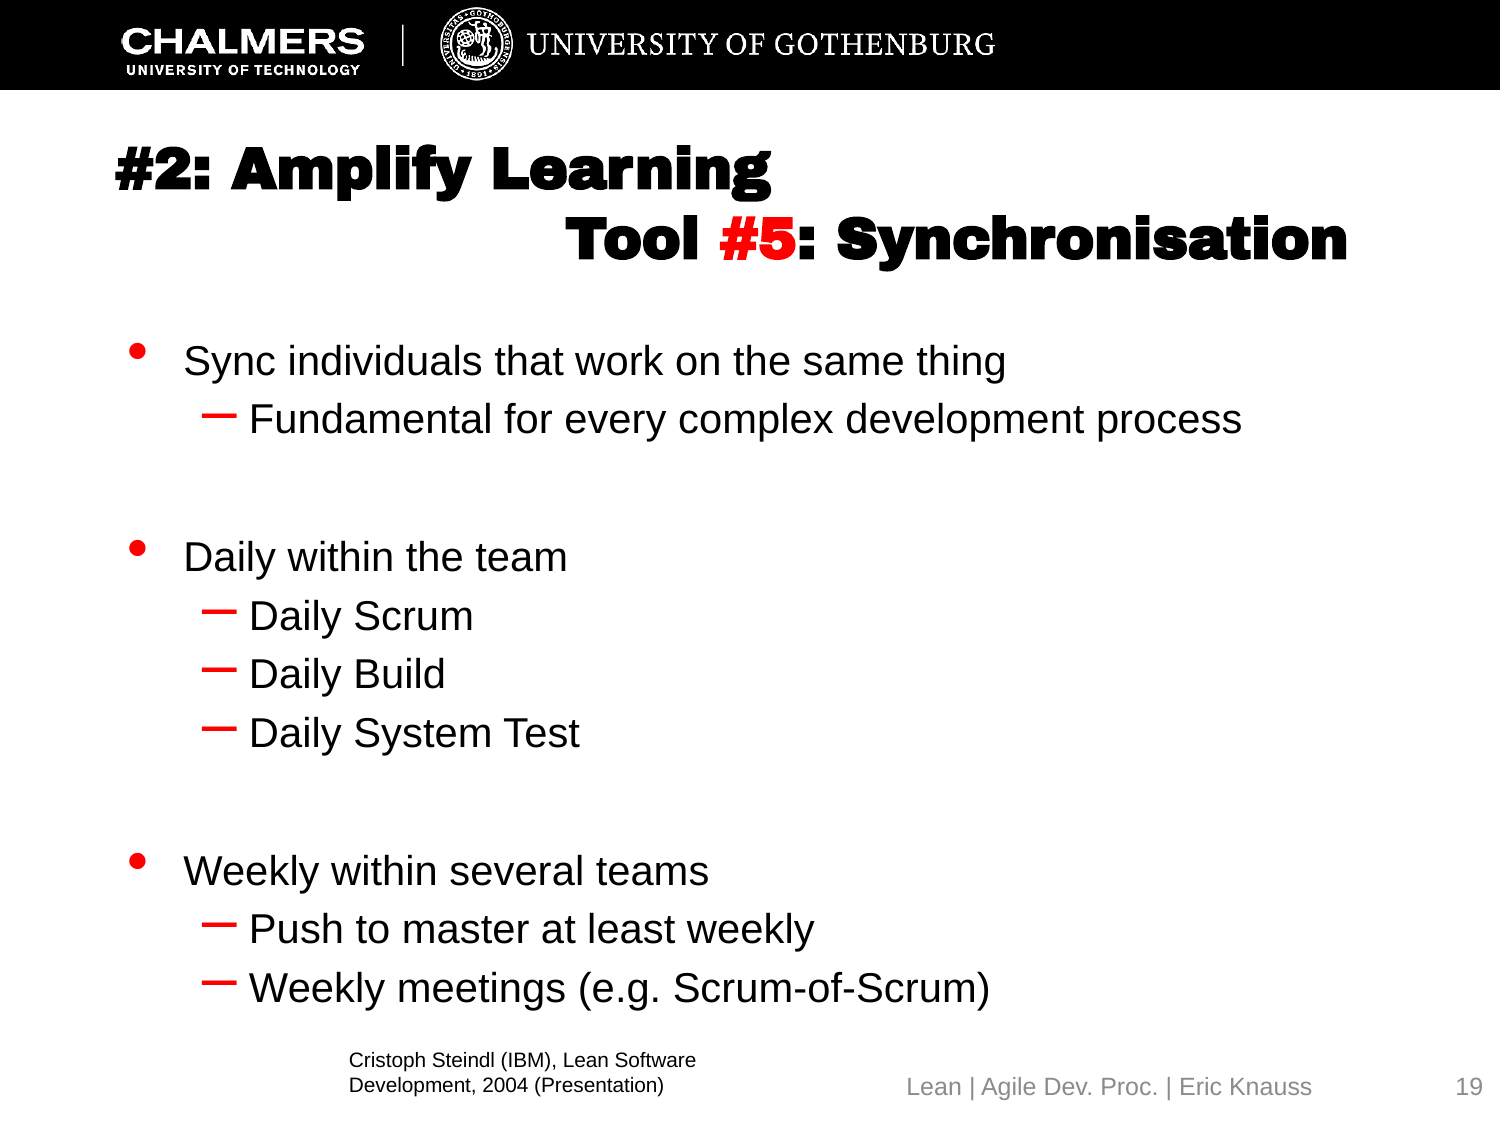

# #2: Amplify Learning Tool #5: Synchronisation
Sync individuals that work on the same thing
Fundamental for every complex development process

Daily within the team
Daily Scrum
Daily Build
Daily System Test

Weekly within several teams
Push to master at least weekly
Weekly meetings (e.g. Scrum-of-Scrum)
Cristoph Steindl (IBM), Lean Software Development, 2004 (Presentation)
19
Lean | Agile Dev. Proc. | Eric Knauss